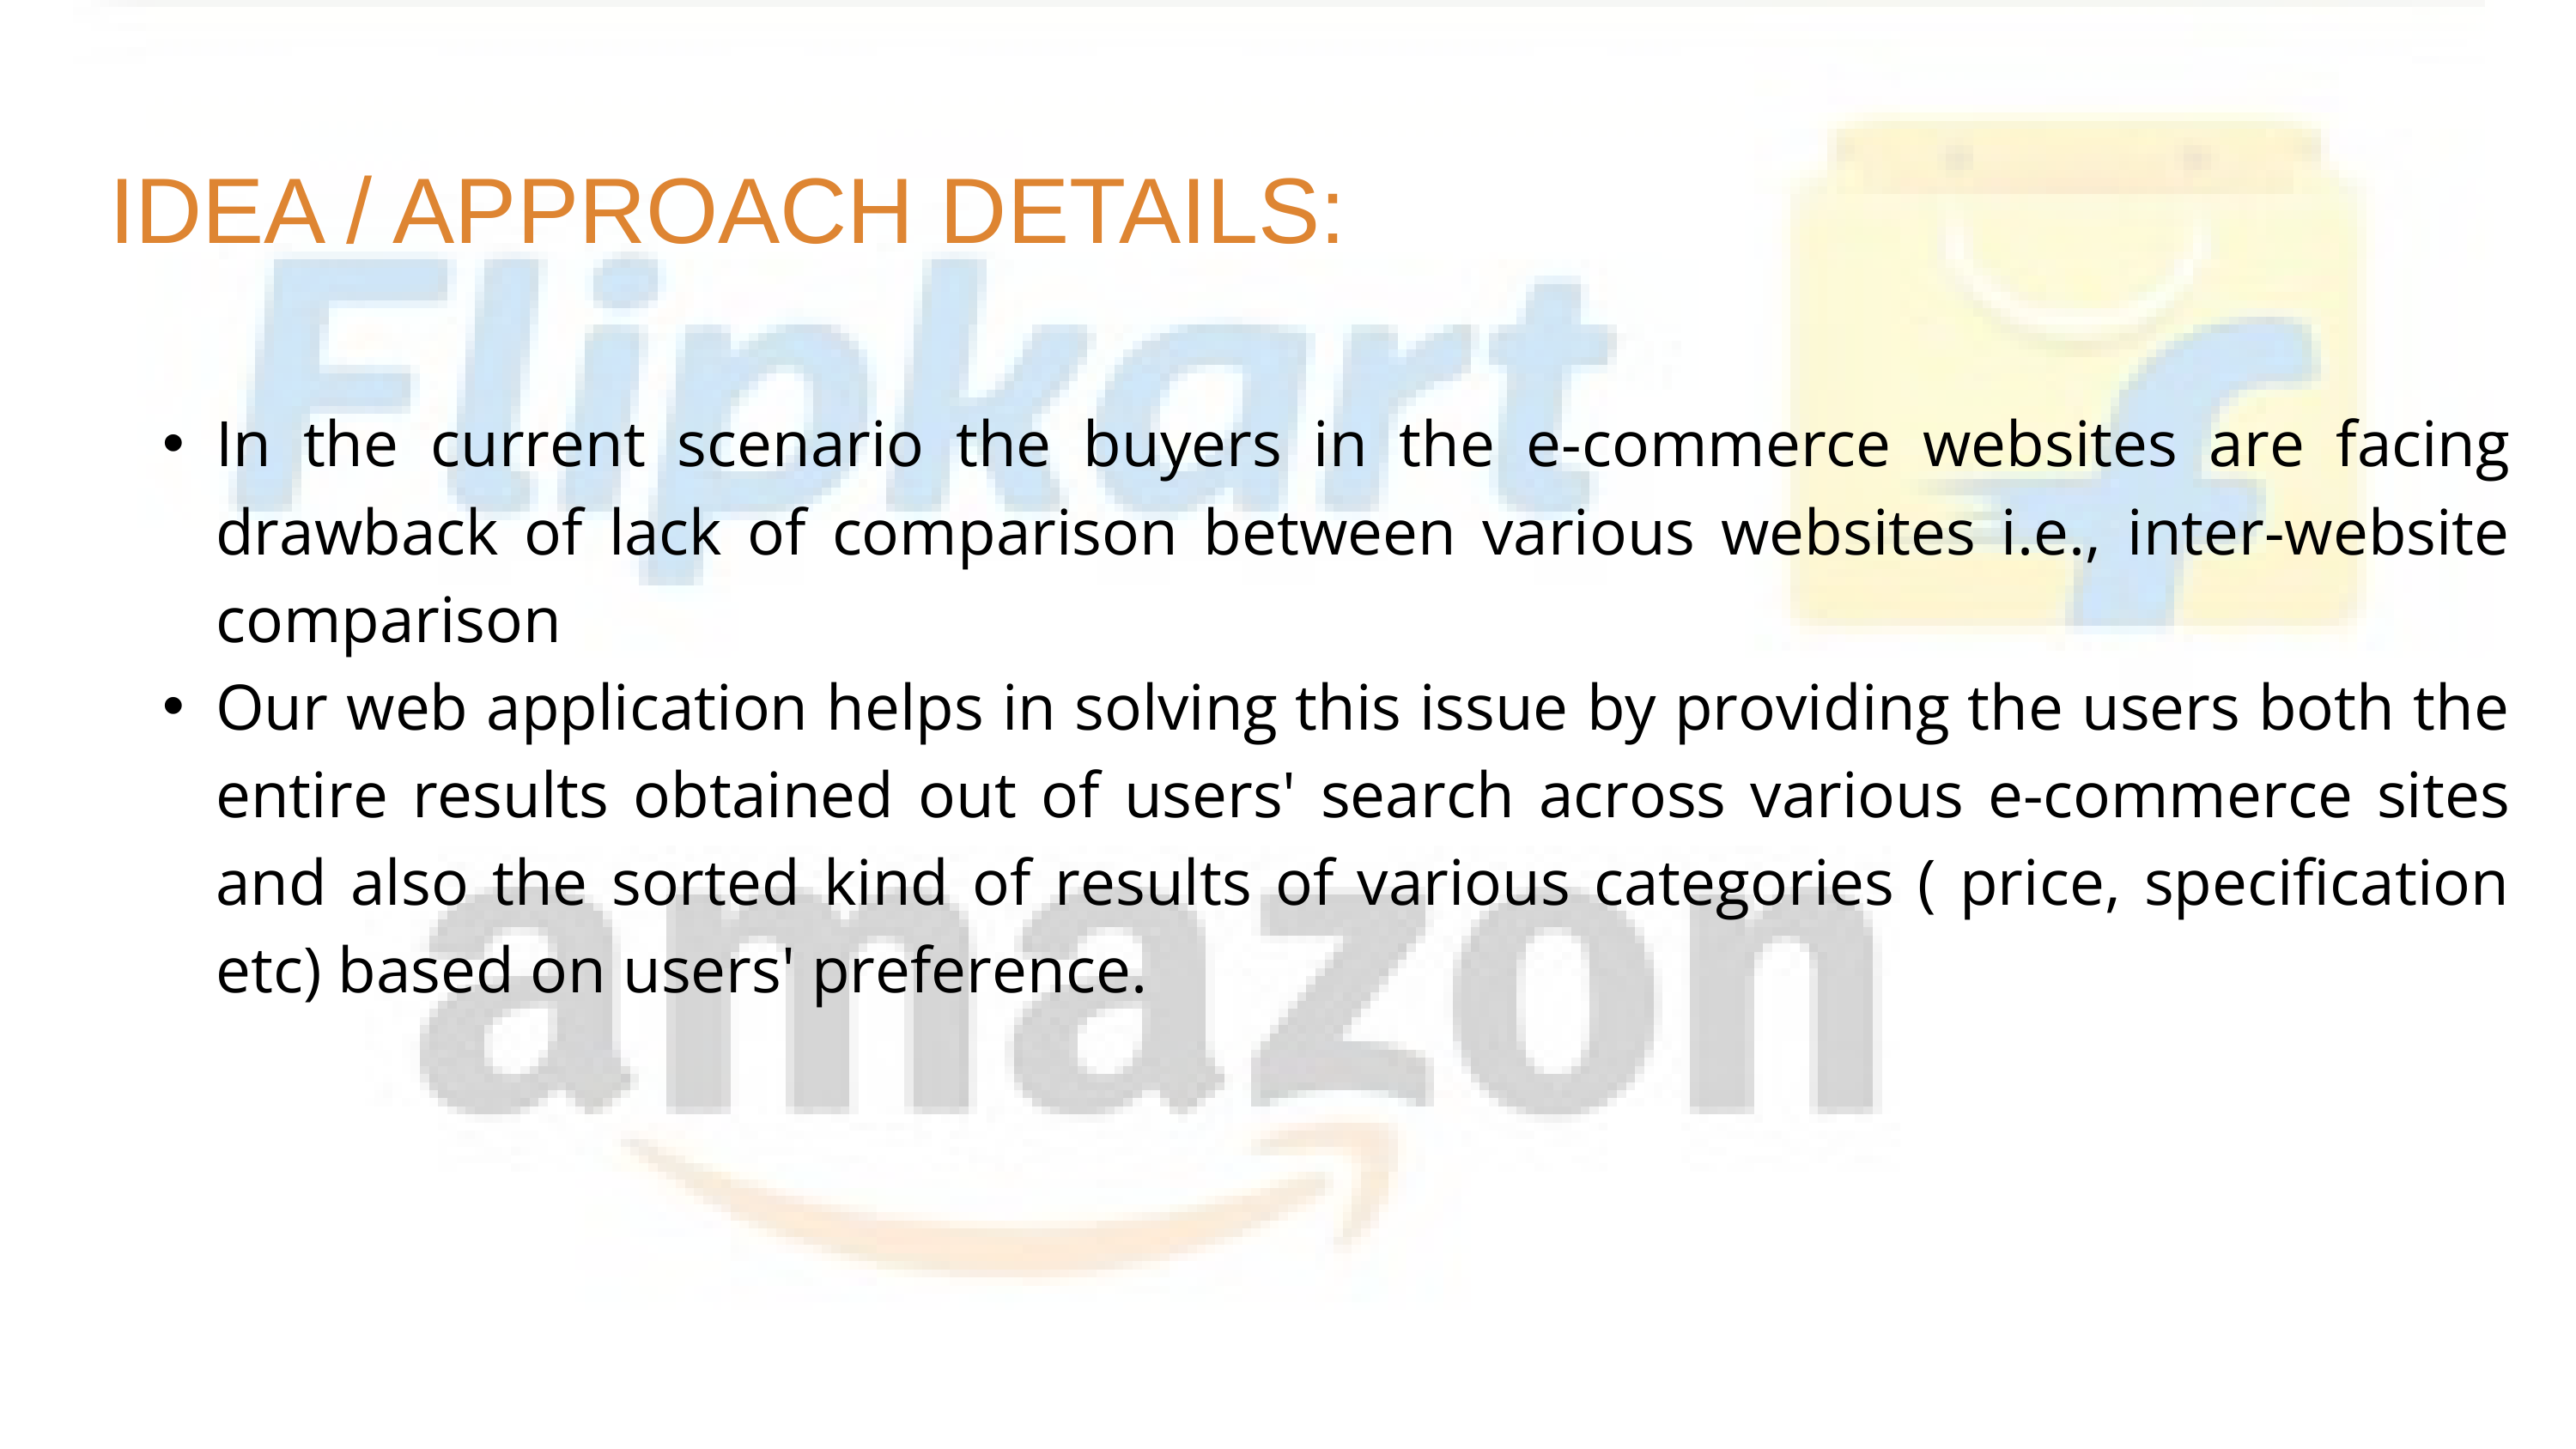

IDEA / APPROACH DETAILS:

In the current scenario the buyers in the e-commerce websites are facing drawback of lack of comparison between various websites i.e., inter-website comparison
Our web application helps in solving this issue by providing the users both the entire results obtained out of users' search across various e-commerce sites and also the sorted kind of results of various categories ( price, specification etc) based on users' preference.